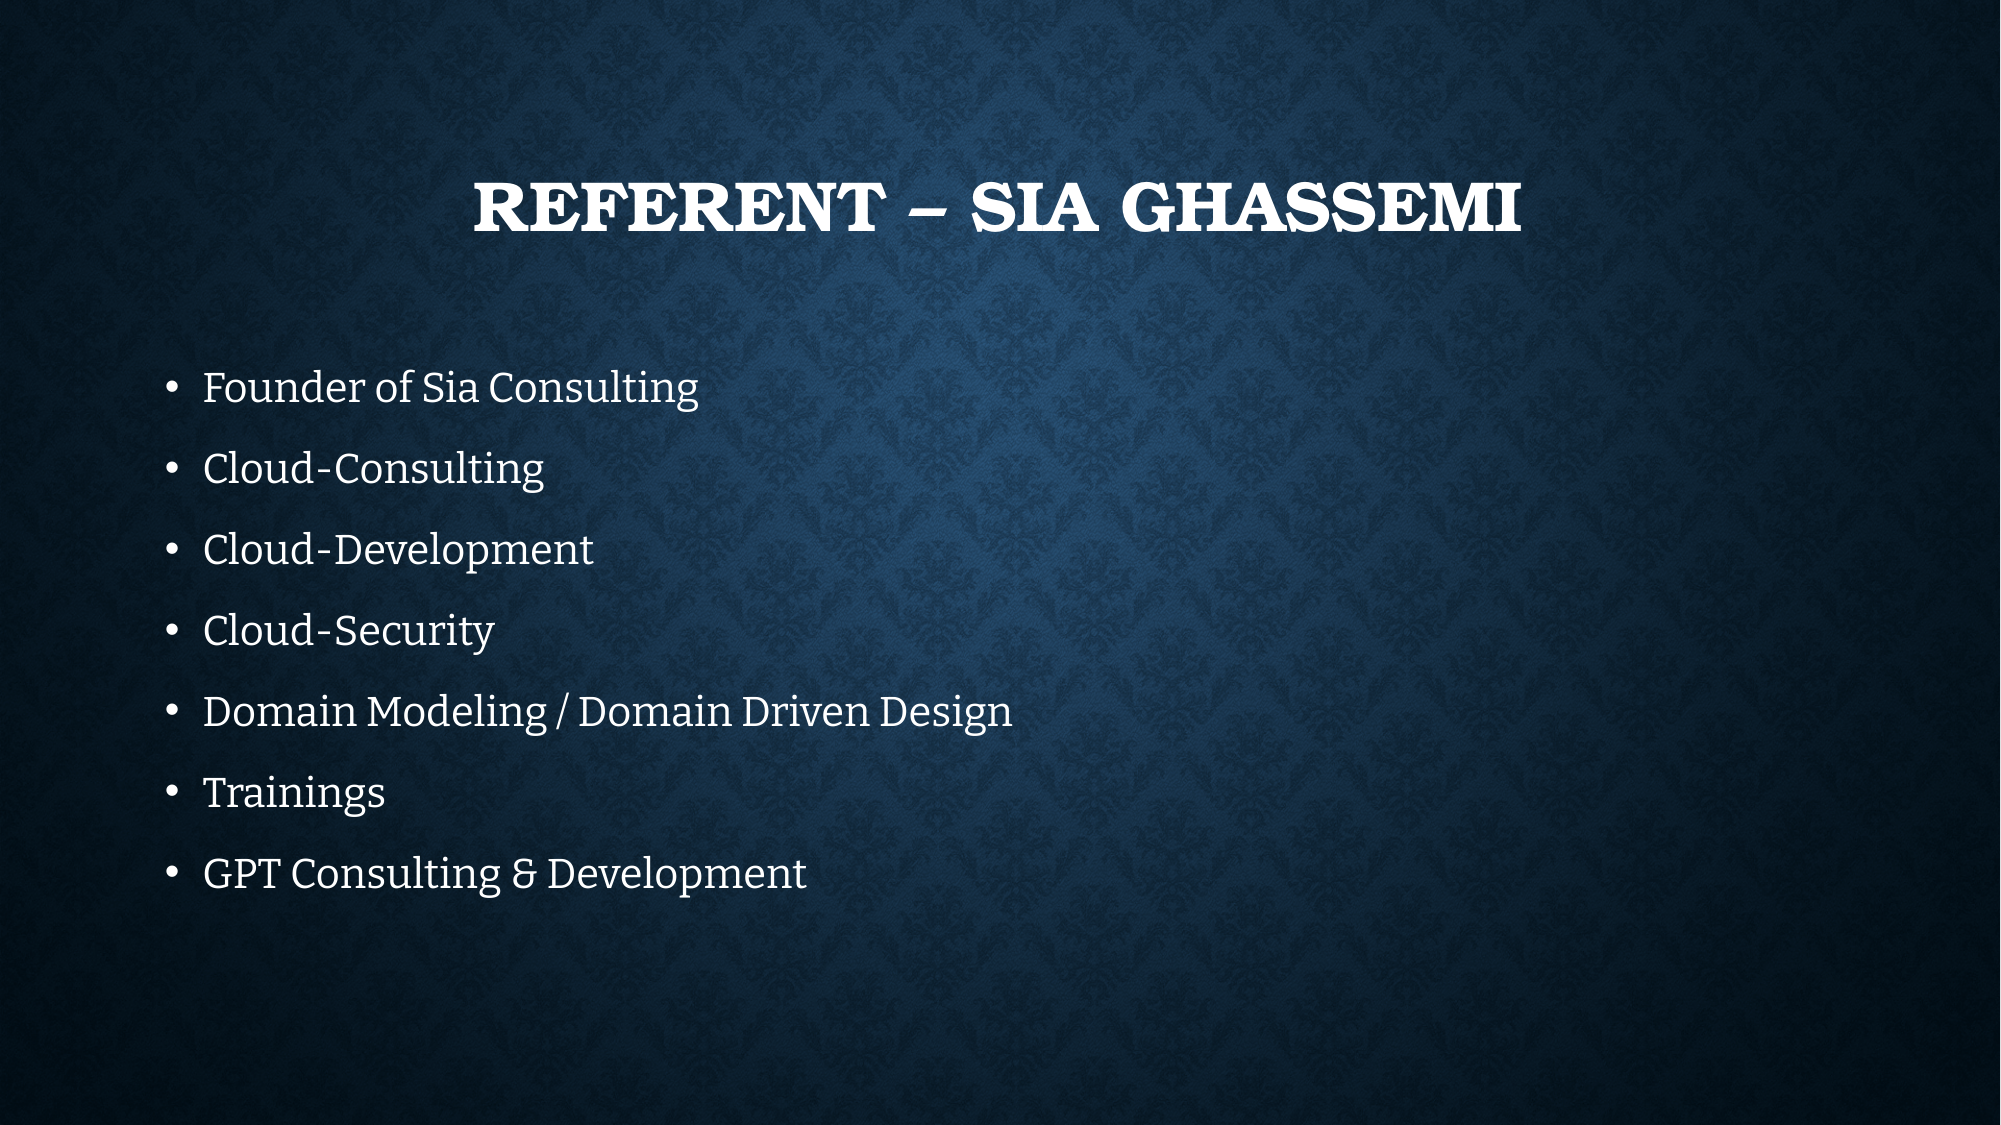

# Referent – Sia Ghassemi
Founder of Sia Consulting
Cloud-Consulting
Cloud-Development
Cloud-Security
Domain Modeling / Domain Driven Design
Trainings
GPT Consulting & Development